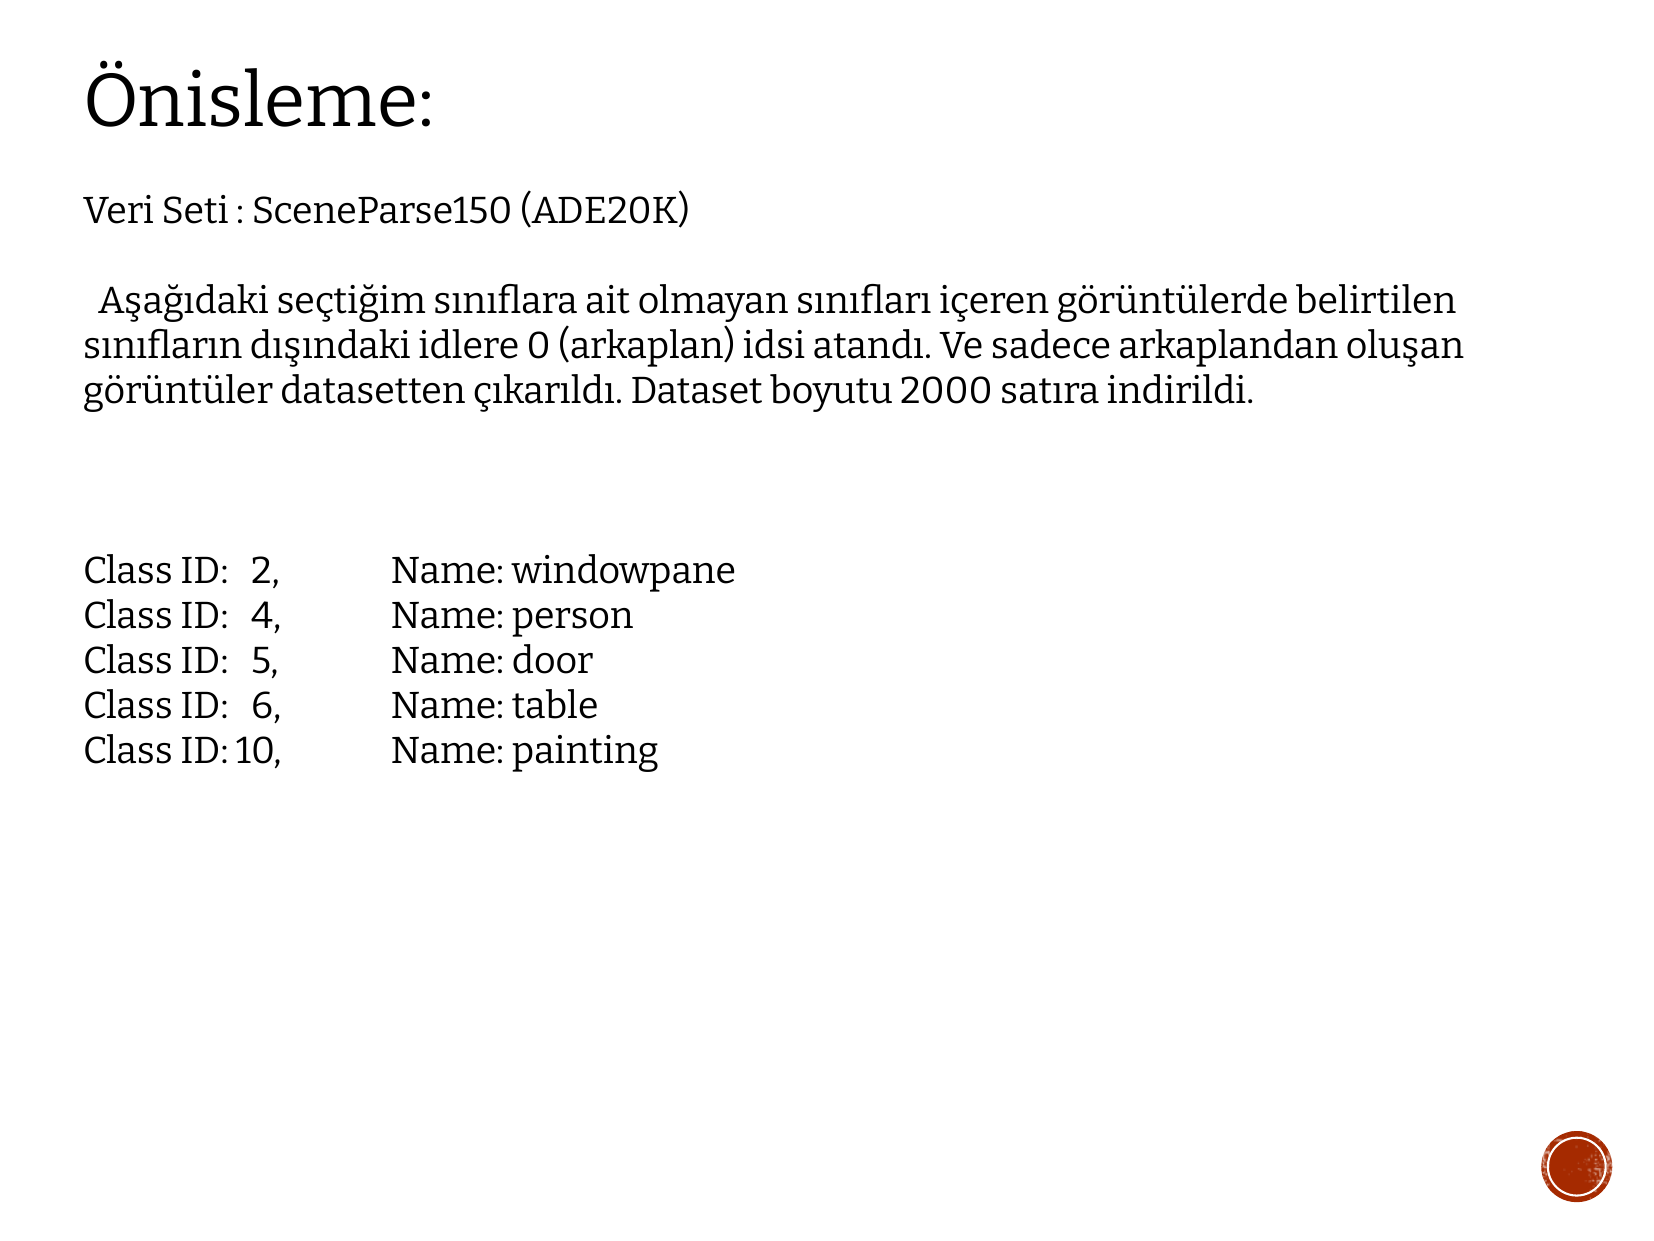

Önisleme:

Veri Seti : SceneParse150 (ADE20K)

  Aşağıdaki seçtiğim sınıflara ait olmayan sınıfları içeren görüntülerde belirtilen sınıfların dışındaki idlere 0 (arkaplan) idsi atandı. Ve sadece arkaplandan oluşan görüntüler datasetten çıkarıldı. Dataset boyutu 2000 satıra indirildi.

Class ID:   2, 	 Name: windowpane
Class ID:   4, 	 Name: person
Class ID:   5,	 Name: door
Class ID:   6,	 Name: table
Class ID: 10, 	 Name: painting